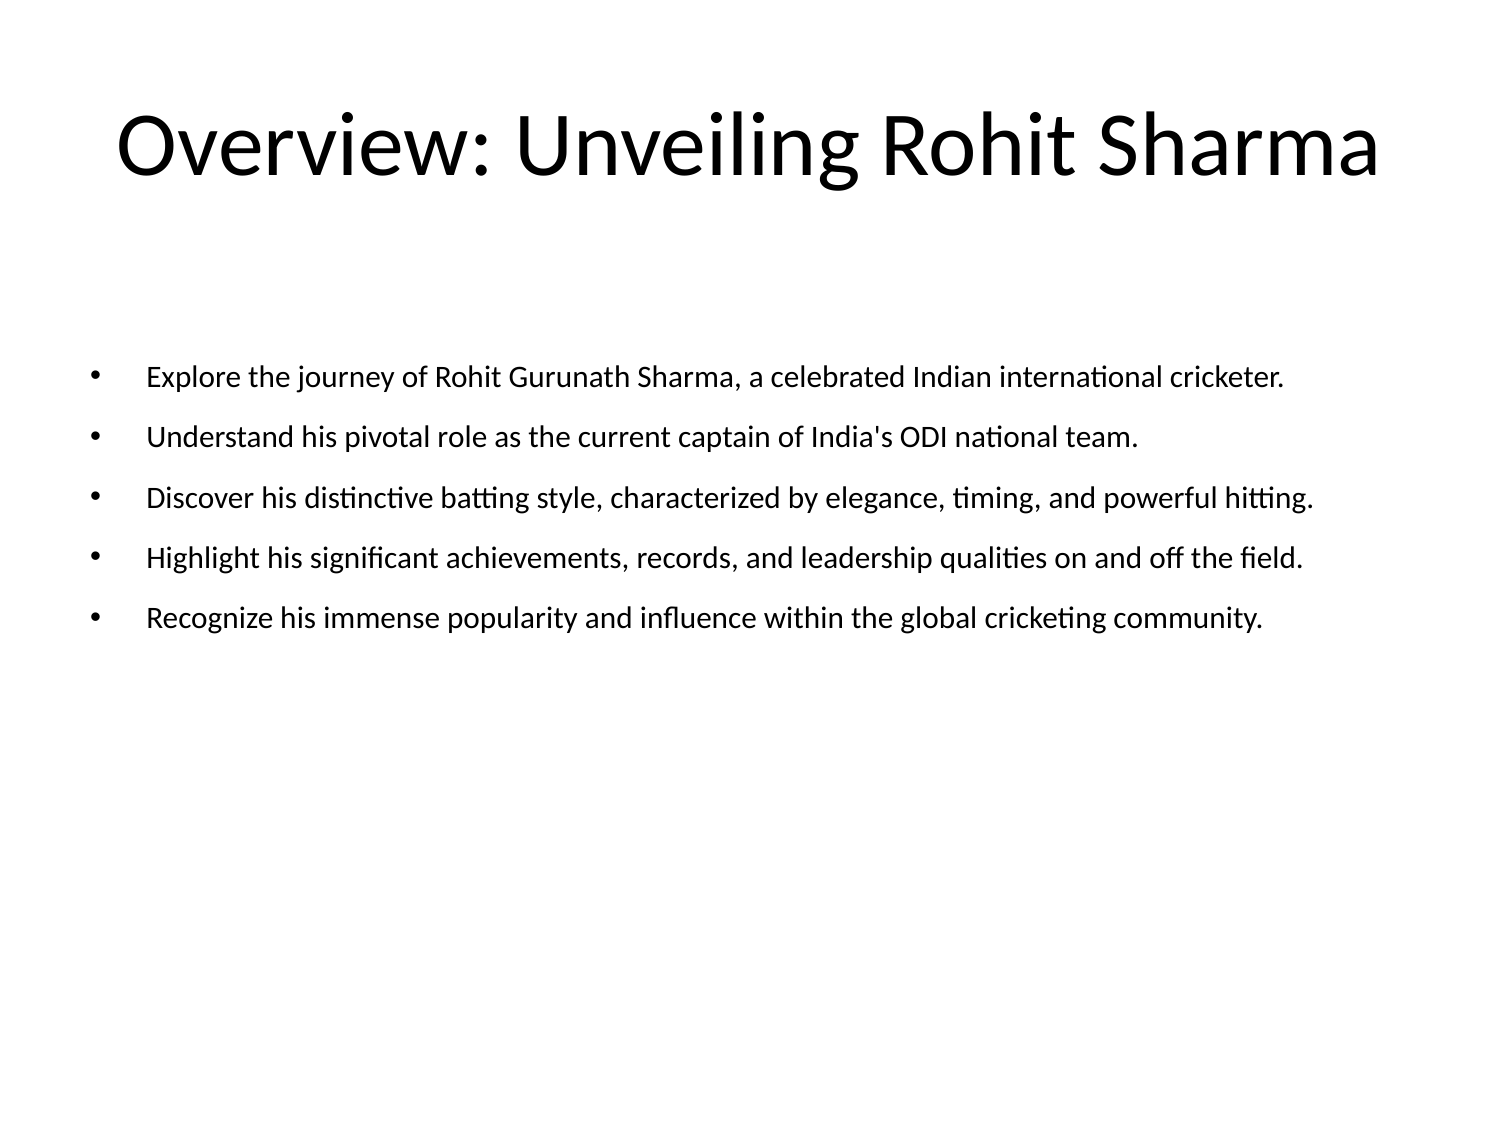

# Overview: Unveiling Rohit Sharma

Explore the journey of Rohit Gurunath Sharma, a celebrated Indian international cricketer.
Understand his pivotal role as the current captain of India's ODI national team.
Discover his distinctive batting style, characterized by elegance, timing, and powerful hitting.
Highlight his significant achievements, records, and leadership qualities on and off the field.
Recognize his immense popularity and influence within the global cricketing community.